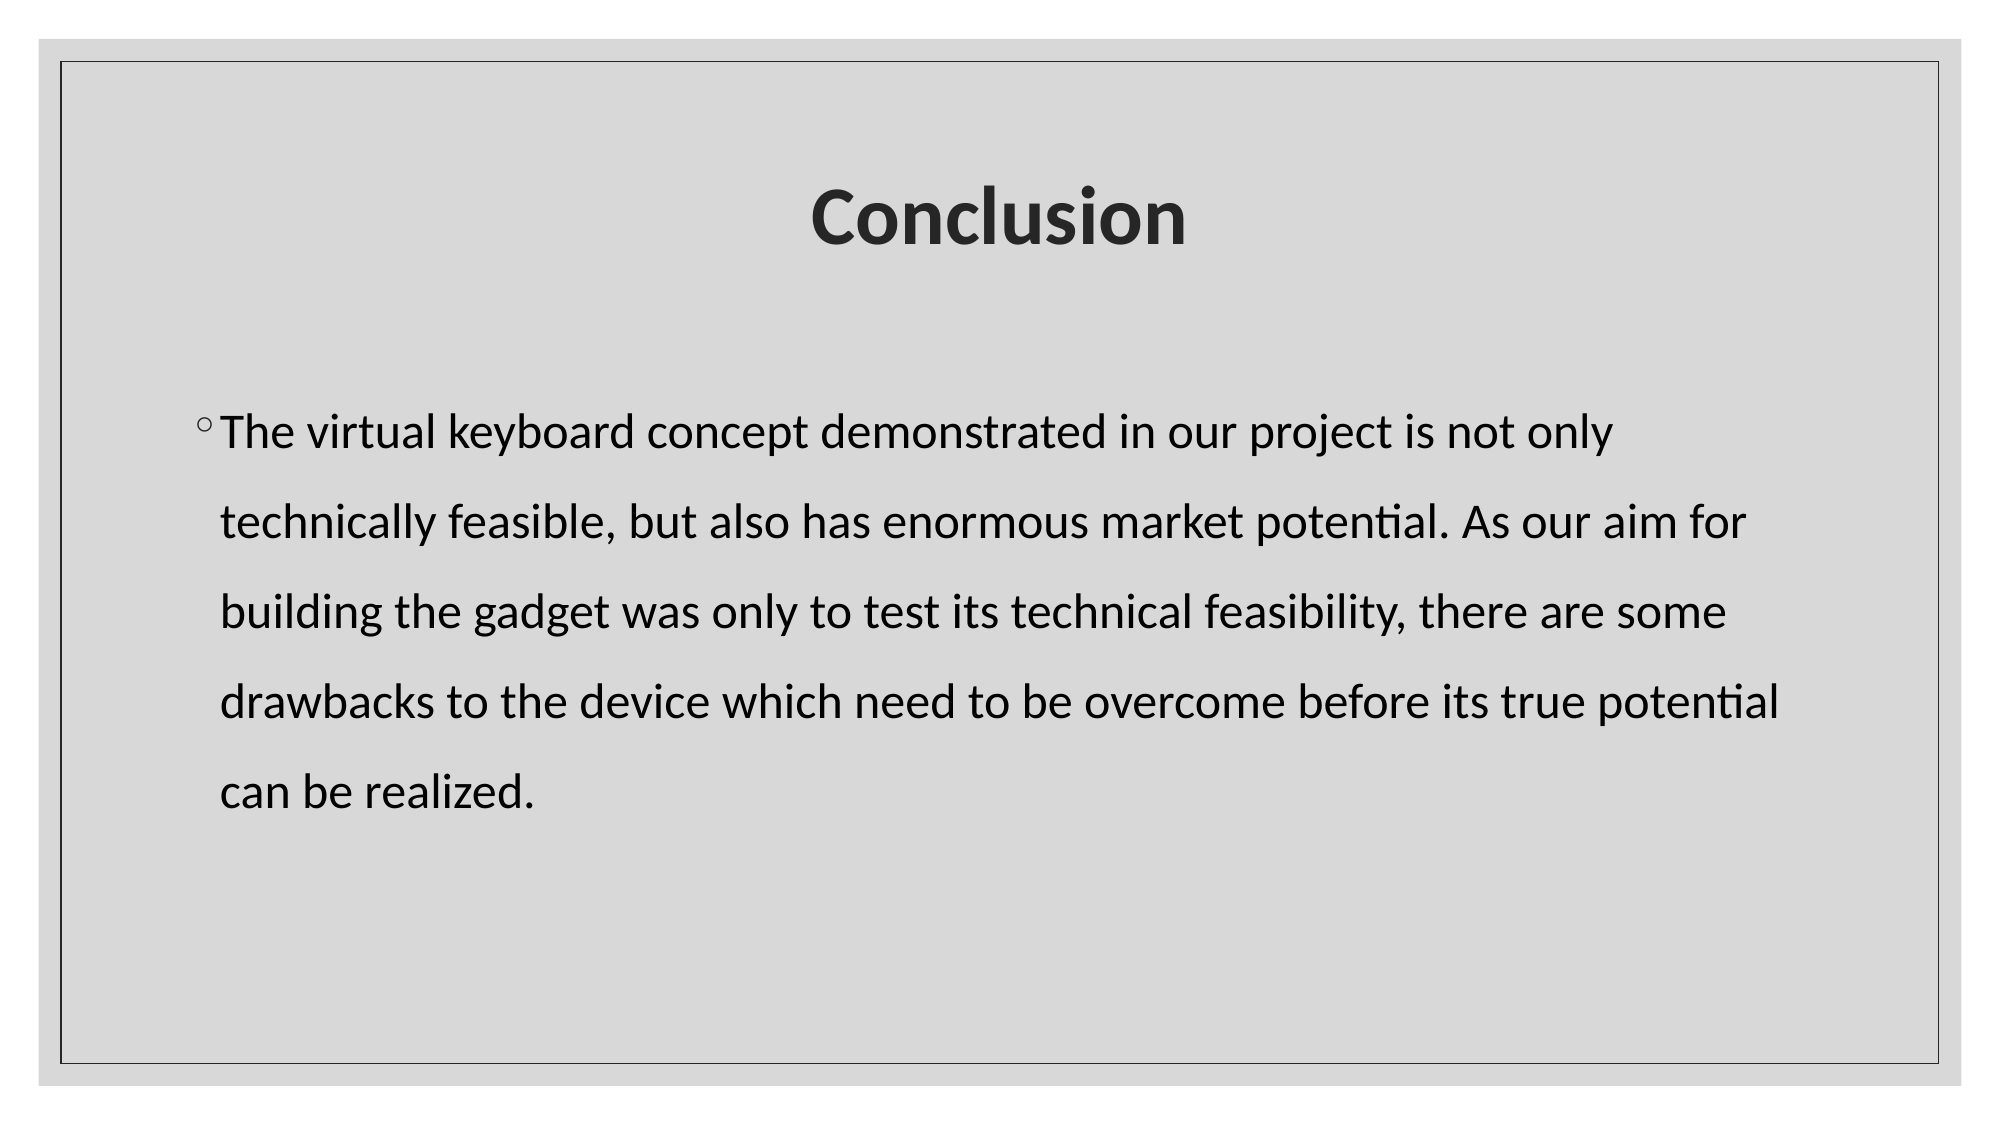

# Conclusion
The virtual keyboard concept demonstrated in our project is not only technically feasible, but also has enormous market potential. As our aim for building the gadget was only to test its technical feasibility, there are some drawbacks to the device which need to be overcome before its true potential can be realized.​